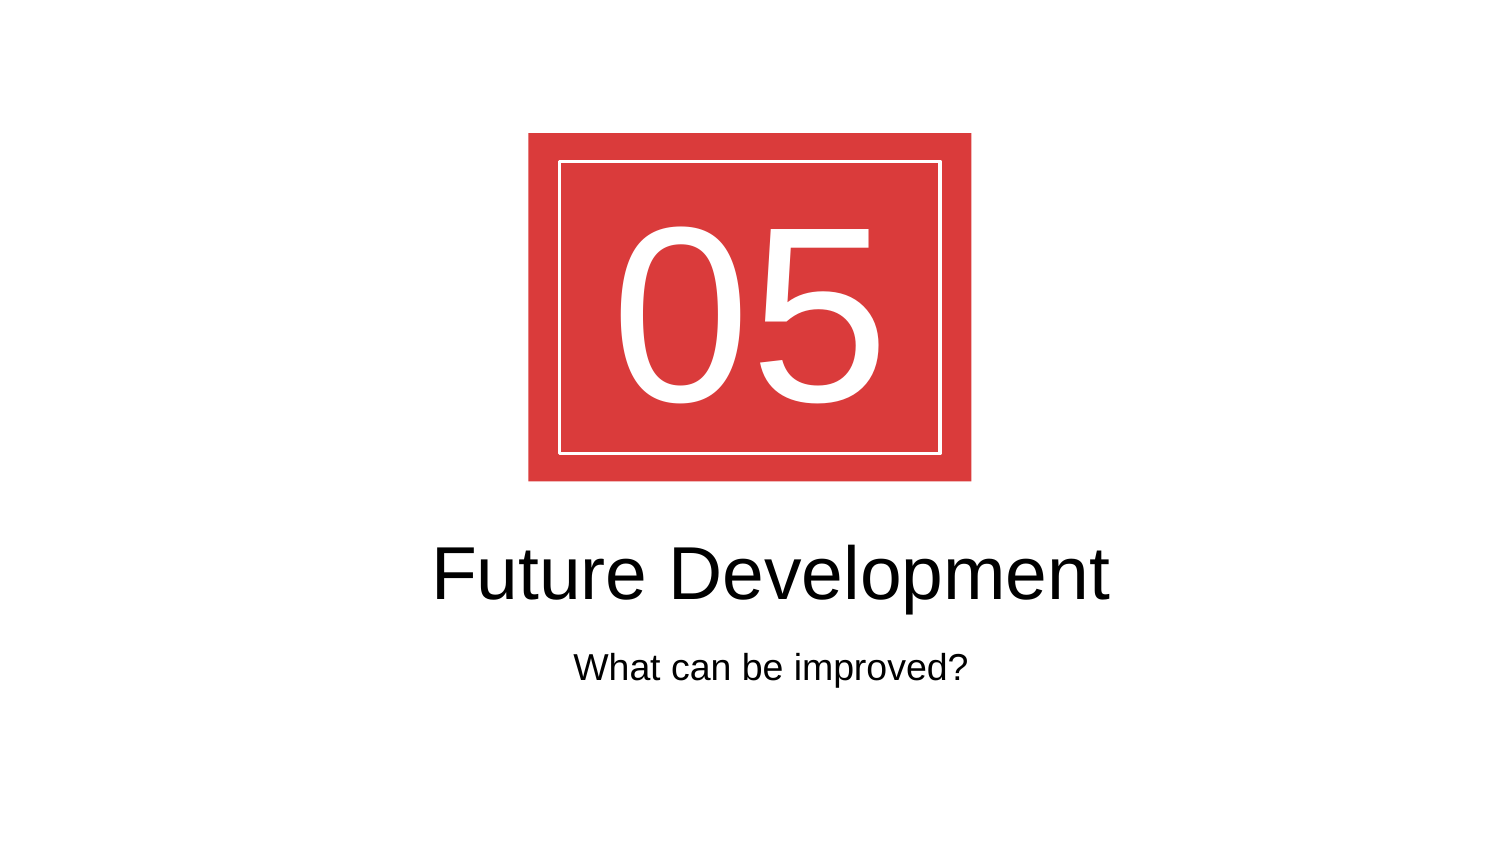

05
# Future Development
What can be improved?